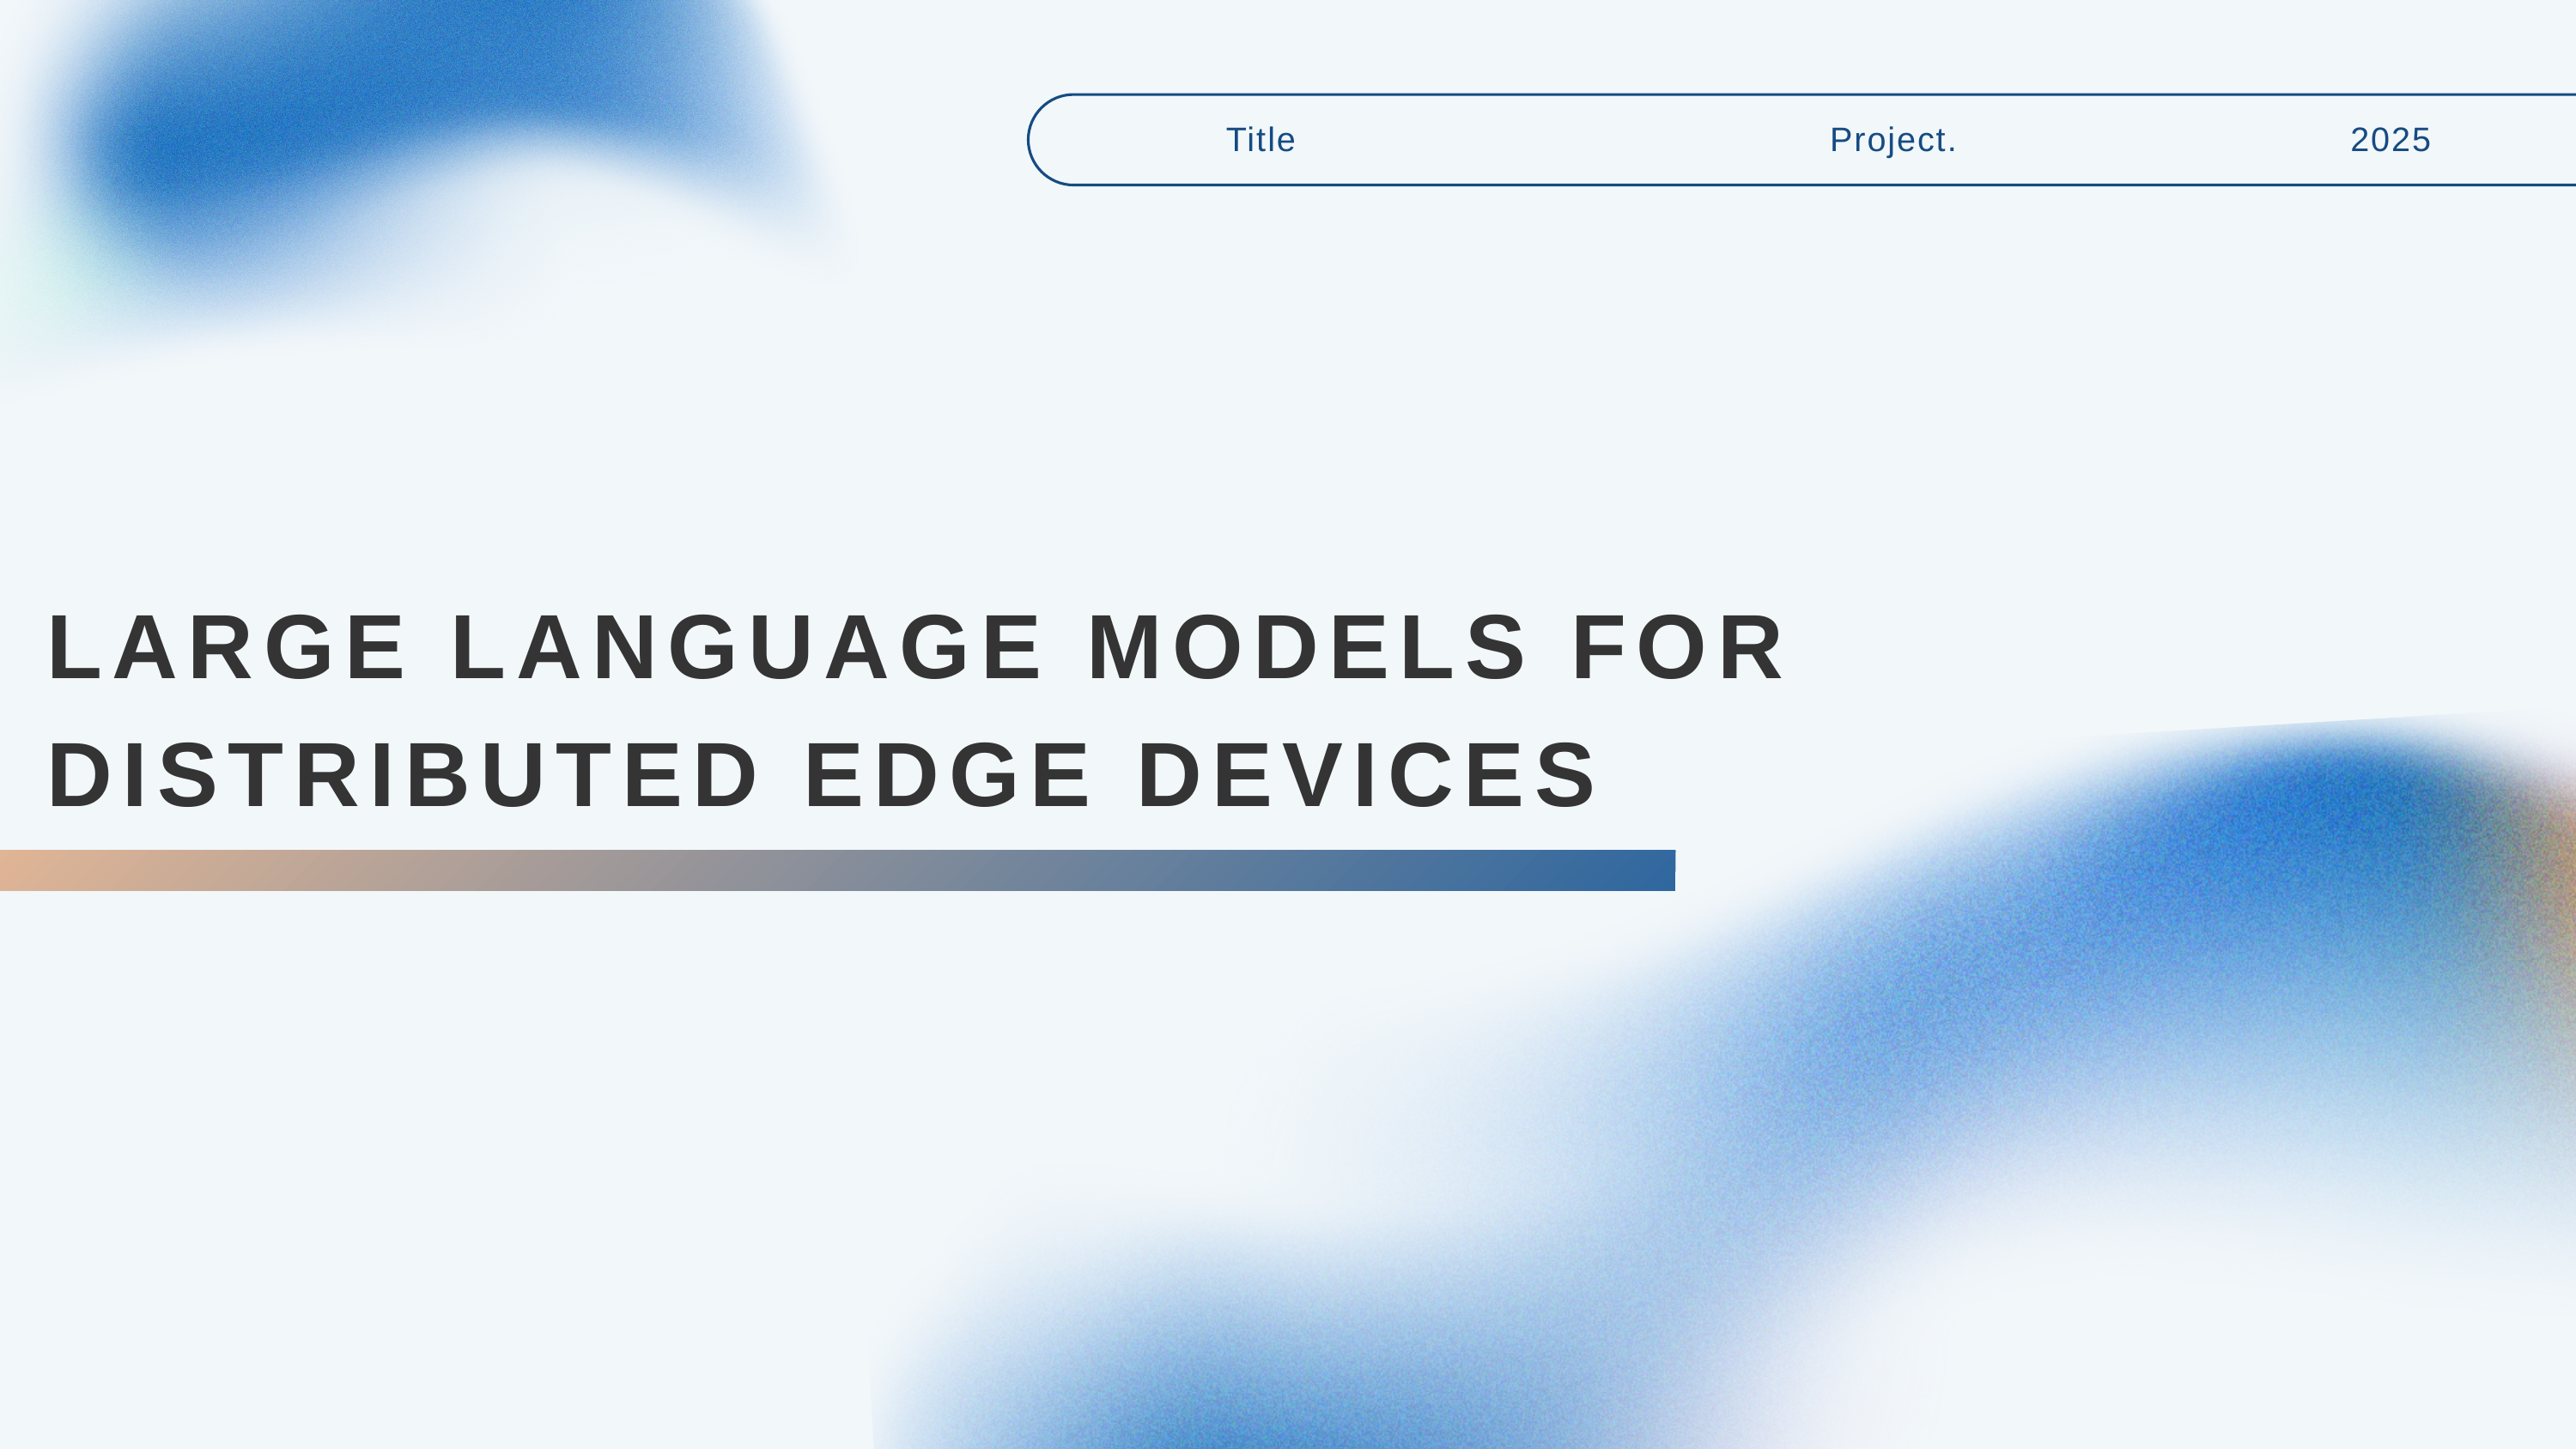

Title
Project.
2025
LARGE LANGUAGE MODELS FOR DISTRIBUTED EDGE DEVICES